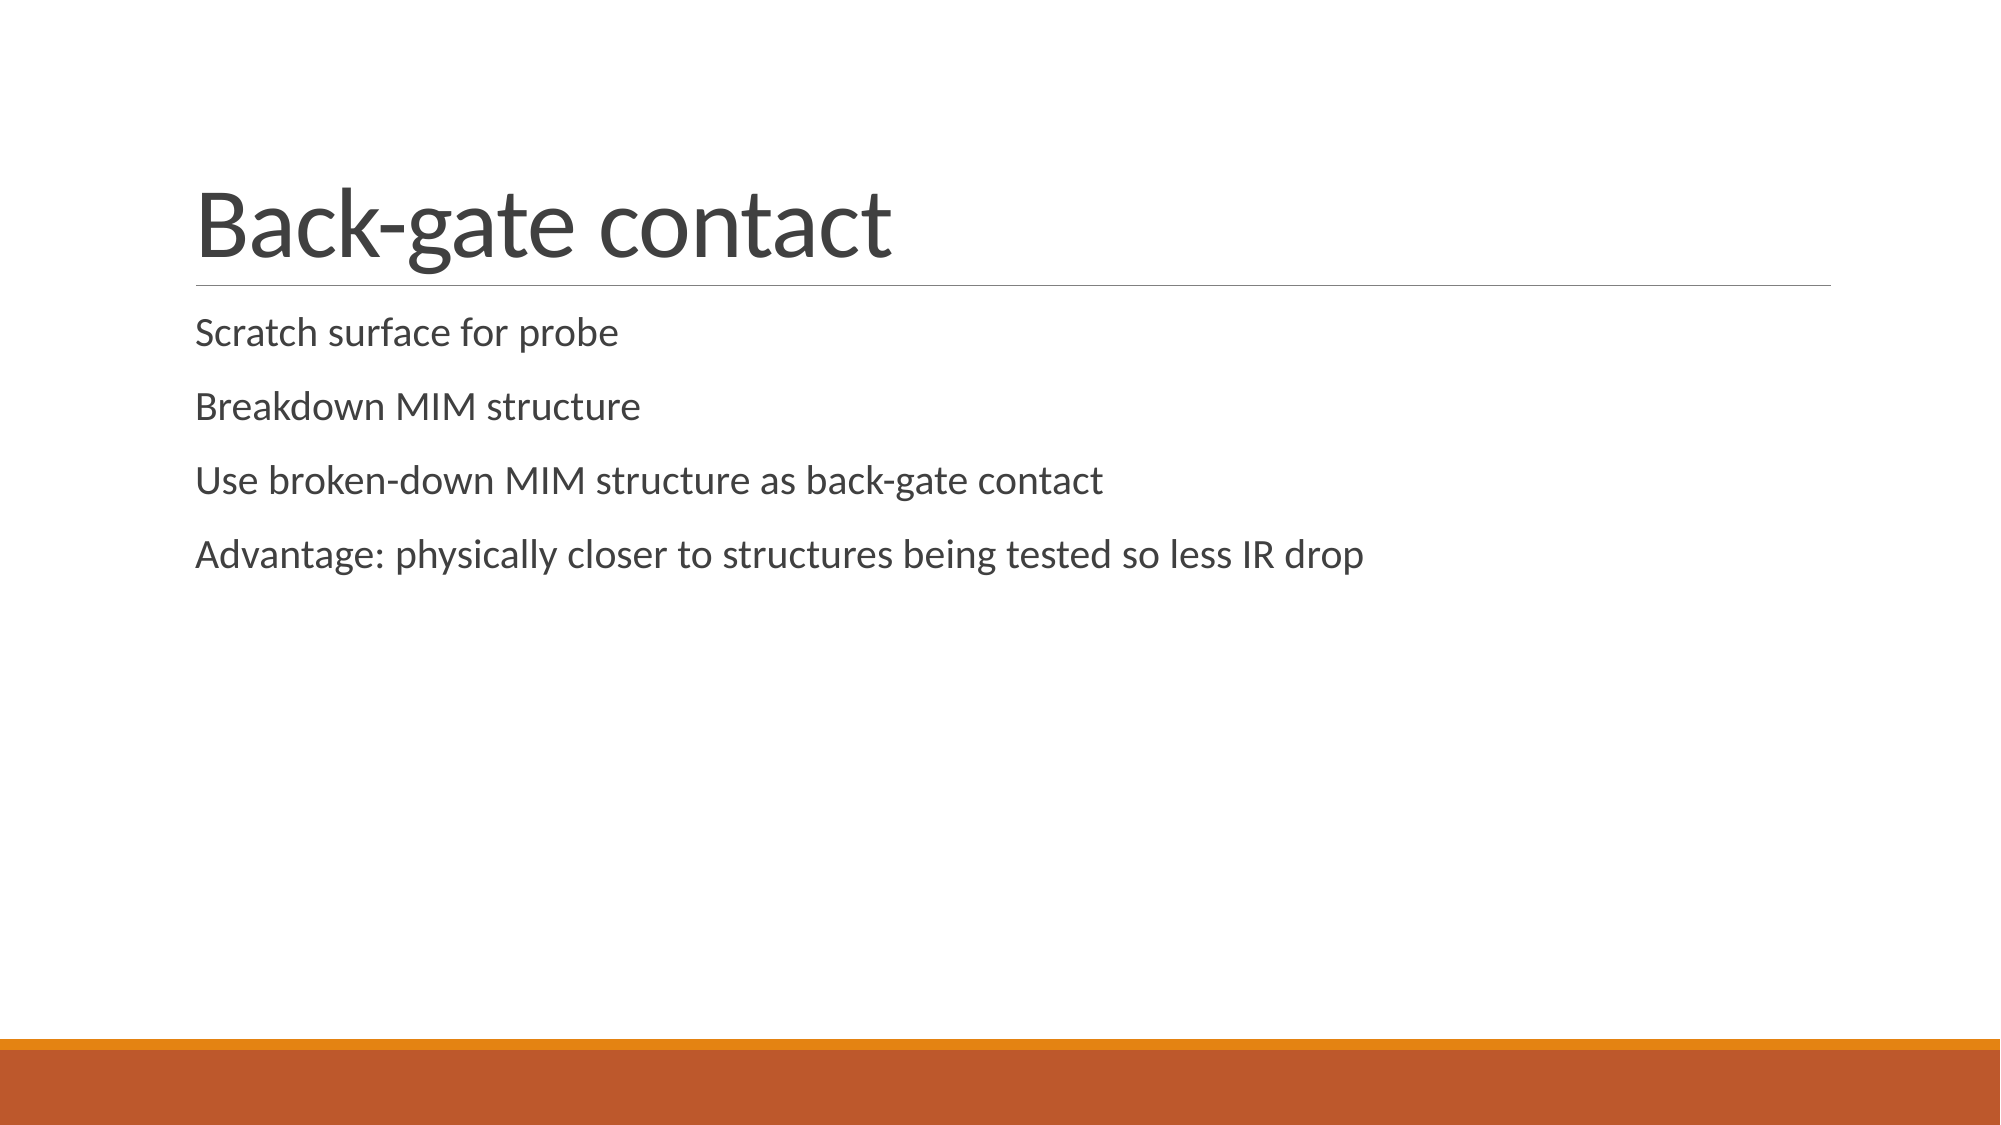

# Back-gate contact
Scratch surface for probe
Breakdown MIM structure
Use broken-down MIM structure as back-gate contact
Advantage: physically closer to structures being tested so less IR drop